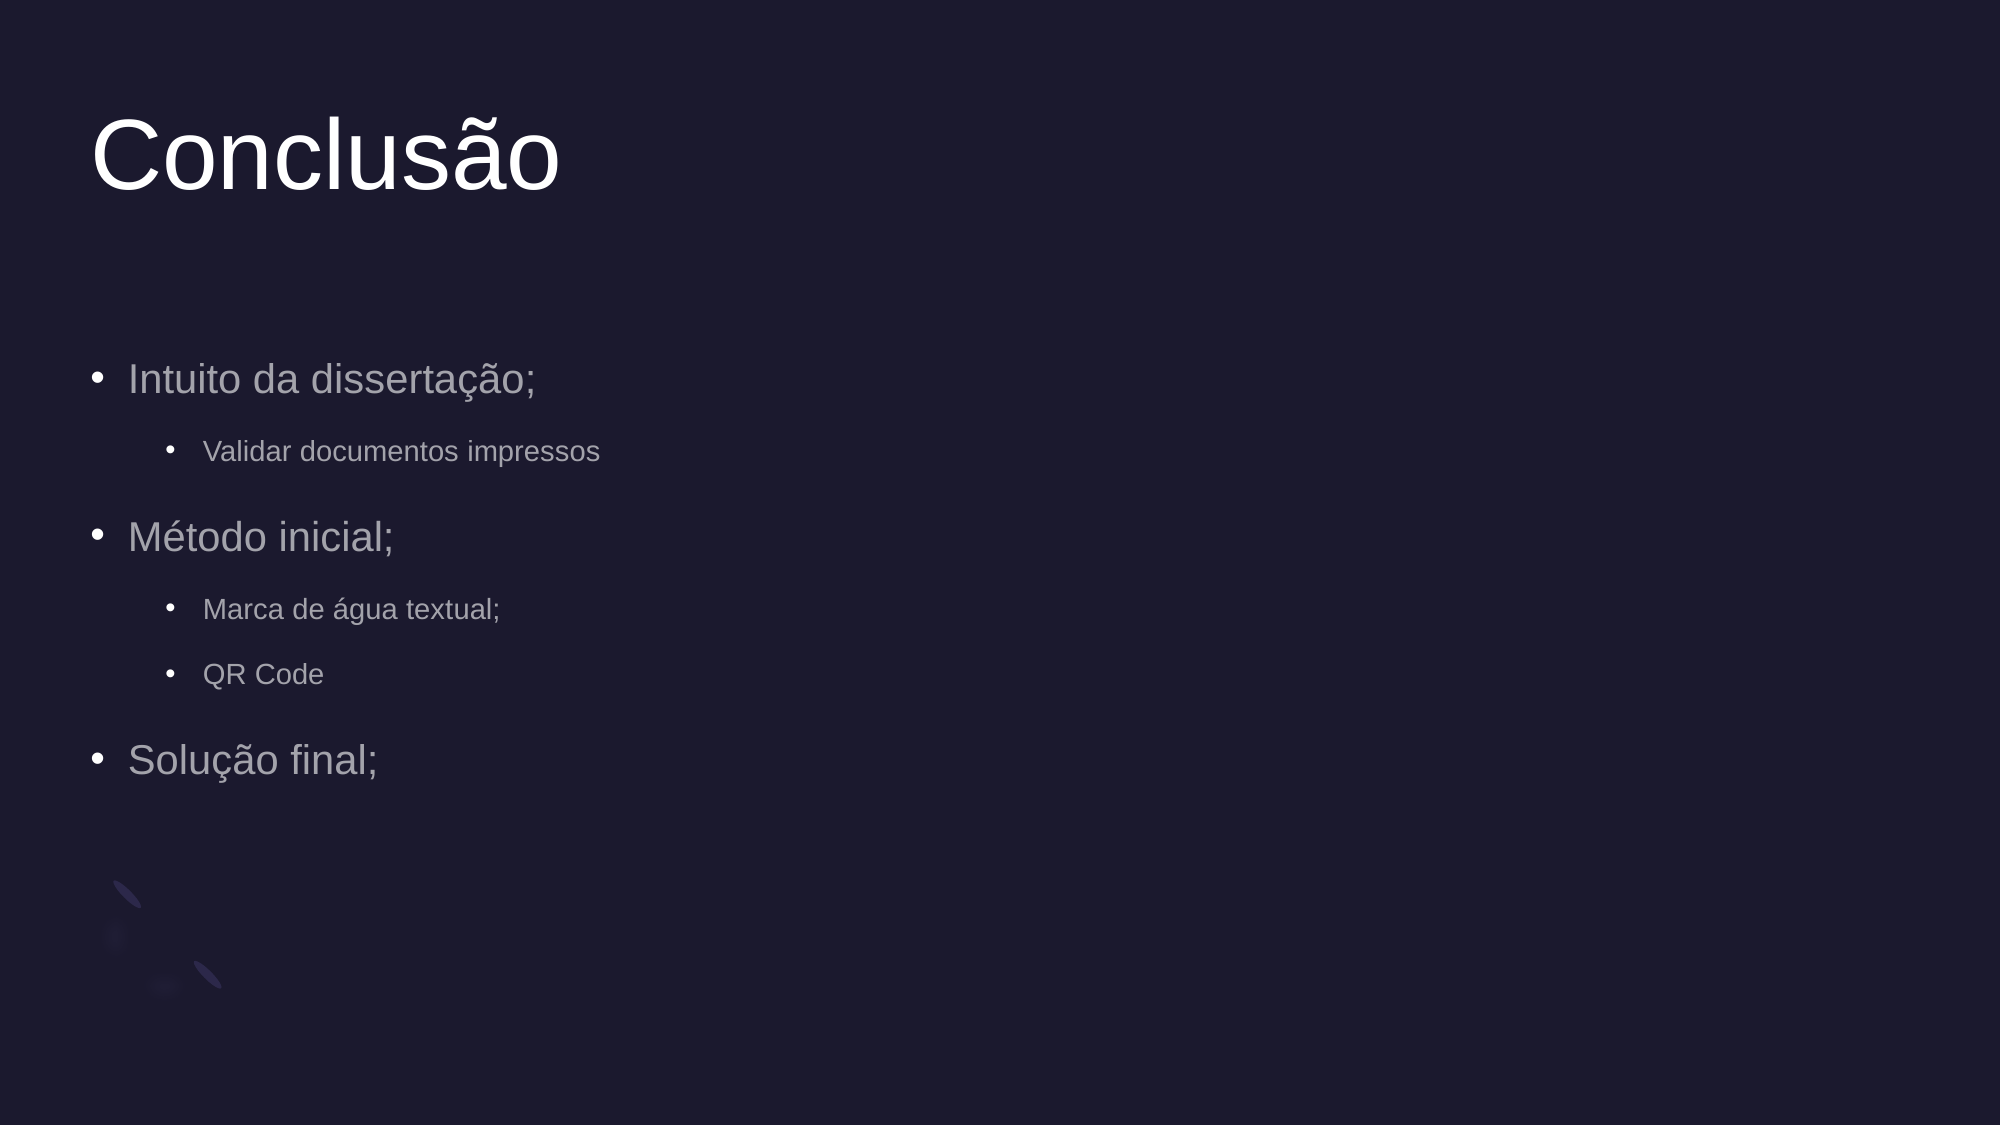

# Conclusão
Intuito da dissertação;
Validar documentos impressos
Método inicial;
Marca de água textual;
QR Code
Solução final;